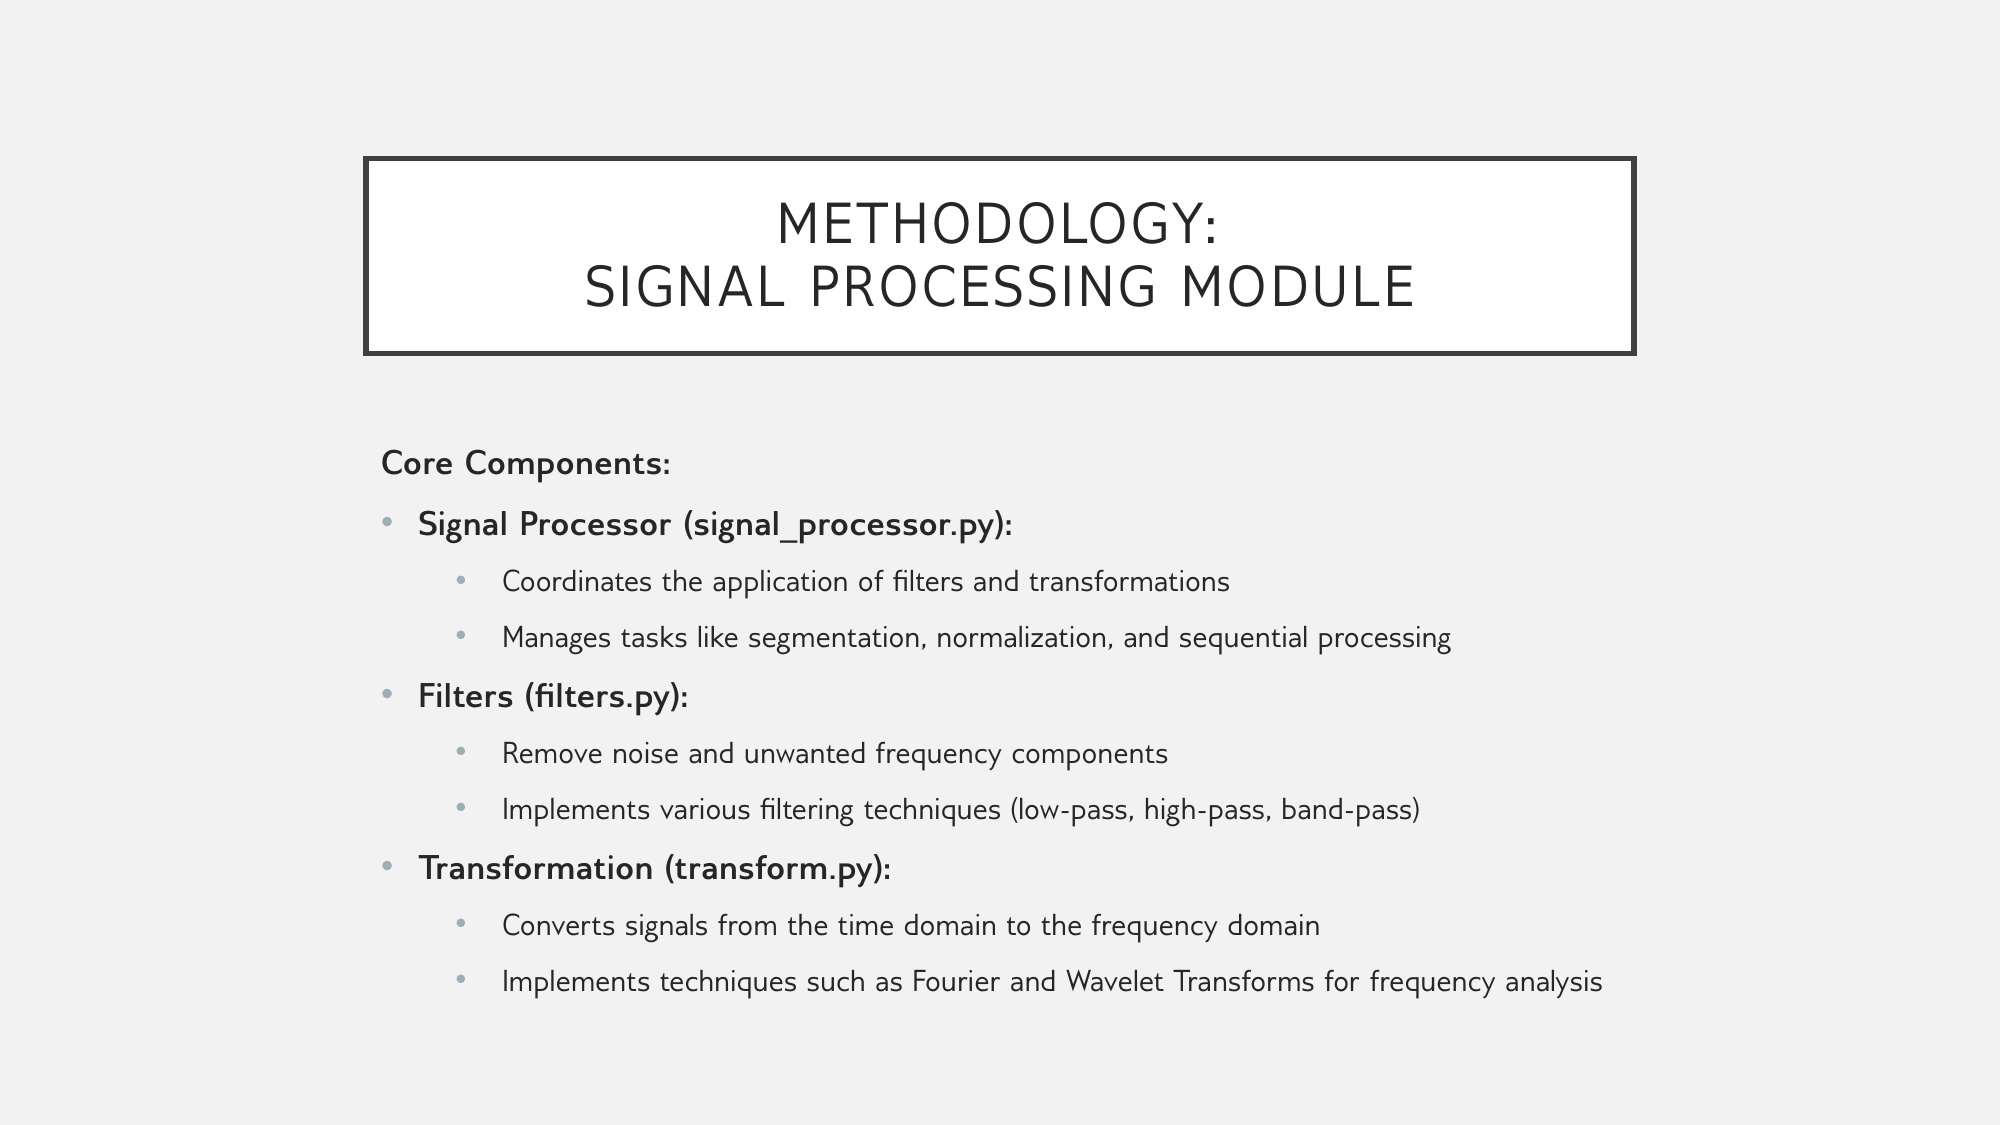

# Methodology: Signal Processing module
Core Components:
Signal Processor (signal_processor.py):
Coordinates the application of filters and transformations
Manages tasks like segmentation, normalization, and sequential processing
Filters (filters.py):
Remove noise and unwanted frequency components
Implements various filtering techniques (low-pass, high-pass, band-pass)
Transformation (transform.py):
Converts signals from the time domain to the frequency domain
Implements techniques such as Fourier and Wavelet Transforms for frequency analysis